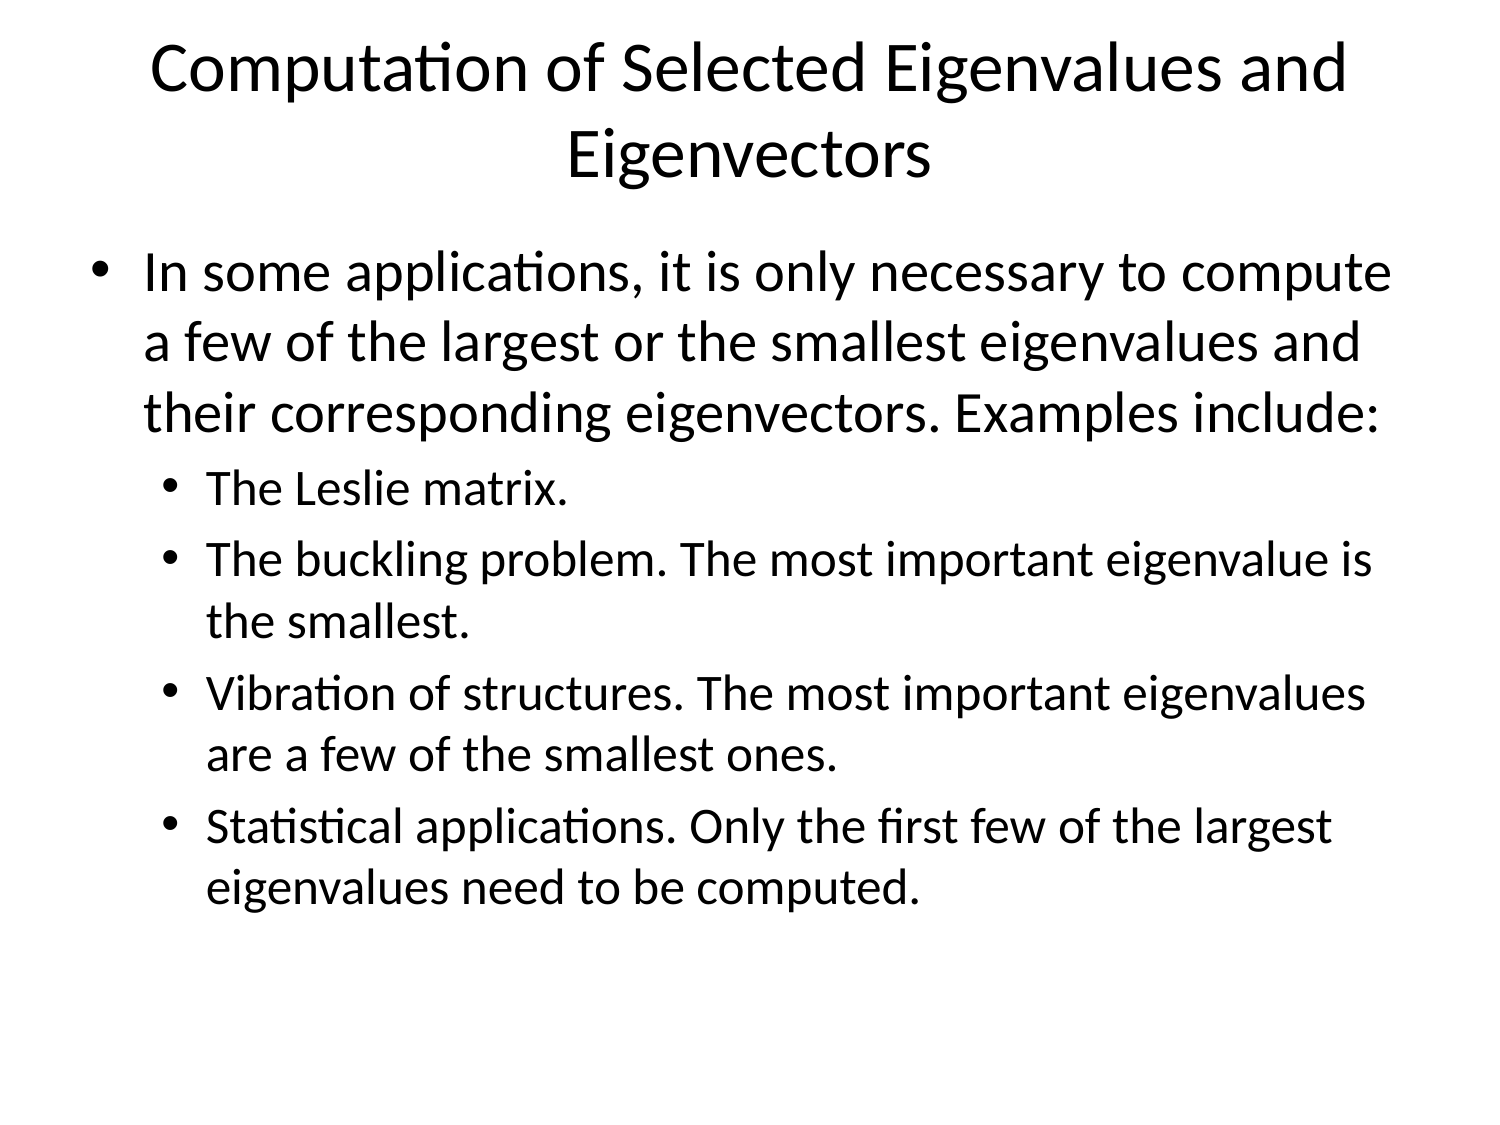

# Computation of Selected Eigenvalues and Eigenvectors
In some applications, it is only necessary to compute a few of the largest or the smallest eigenvalues and their corresponding eigenvectors. Examples include:
The Leslie matrix.
The buckling problem. The most important eigenvalue is the smallest.
Vibration of structures. The most important eigenvalues are a few of the smallest ones.
Statistical applications. Only the first few of the largest eigenvalues need to be computed.